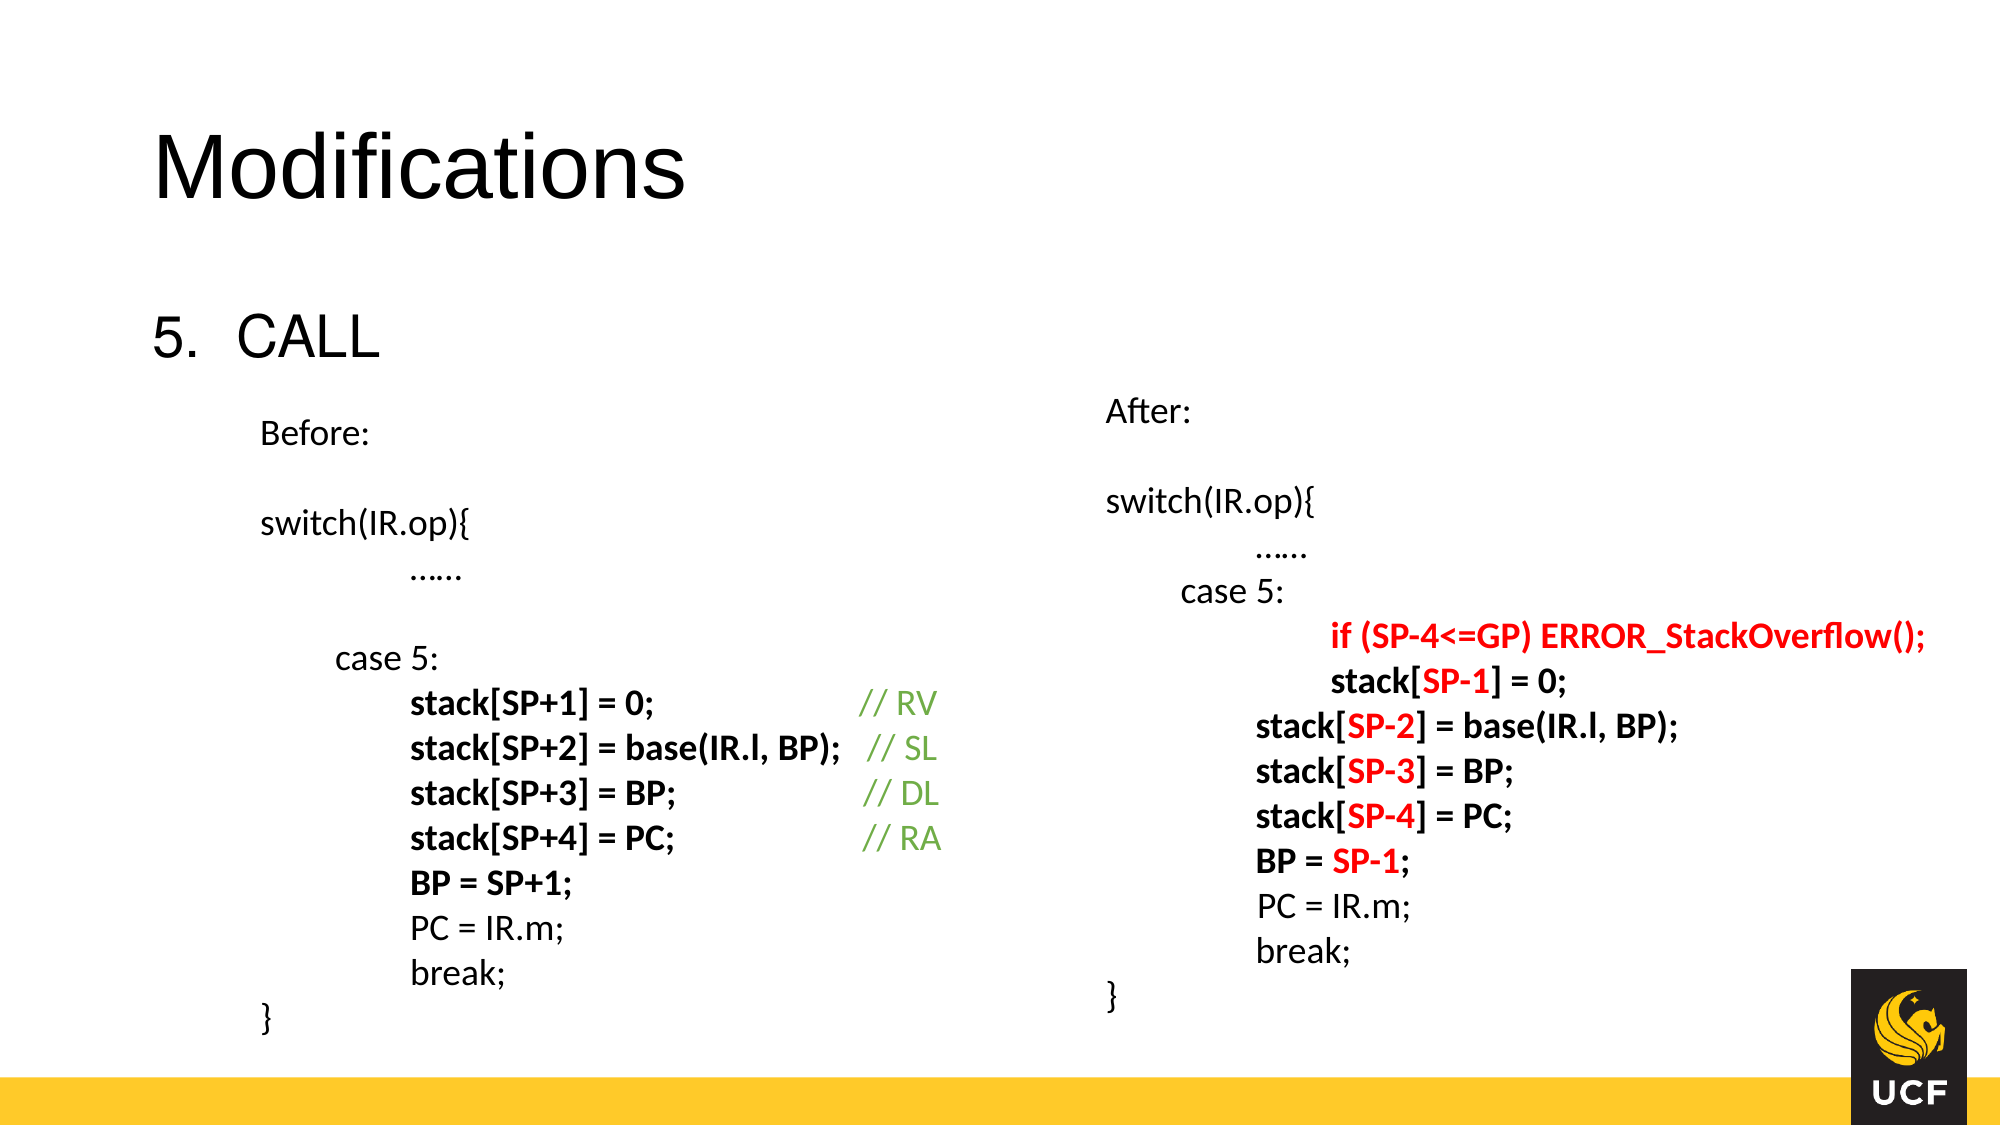

# Modifications
CALL

After:

switch(IR.op){
	……
case 5:
	if (SP-4<=GP) ERROR_StackOverflow(); 	stack[SP-1] = 0;
stack[SP-2] = base(IR.l, BP);
stack[SP-3] = BP;
stack[SP-4] = PC;
BP = SP-1;
         PC = IR.m;
break;
}
Before:

switch(IR.op){
	……

case 5:
stack[SP+1] = 0;                        // RV
stack[SP+2] = base(IR.l, BP);   // SL
stack[SP+3] = BP;	                  // DL
stack[SP+4] = PC;                      // RA
BP = SP+1;
PC = IR.m;
break;
}